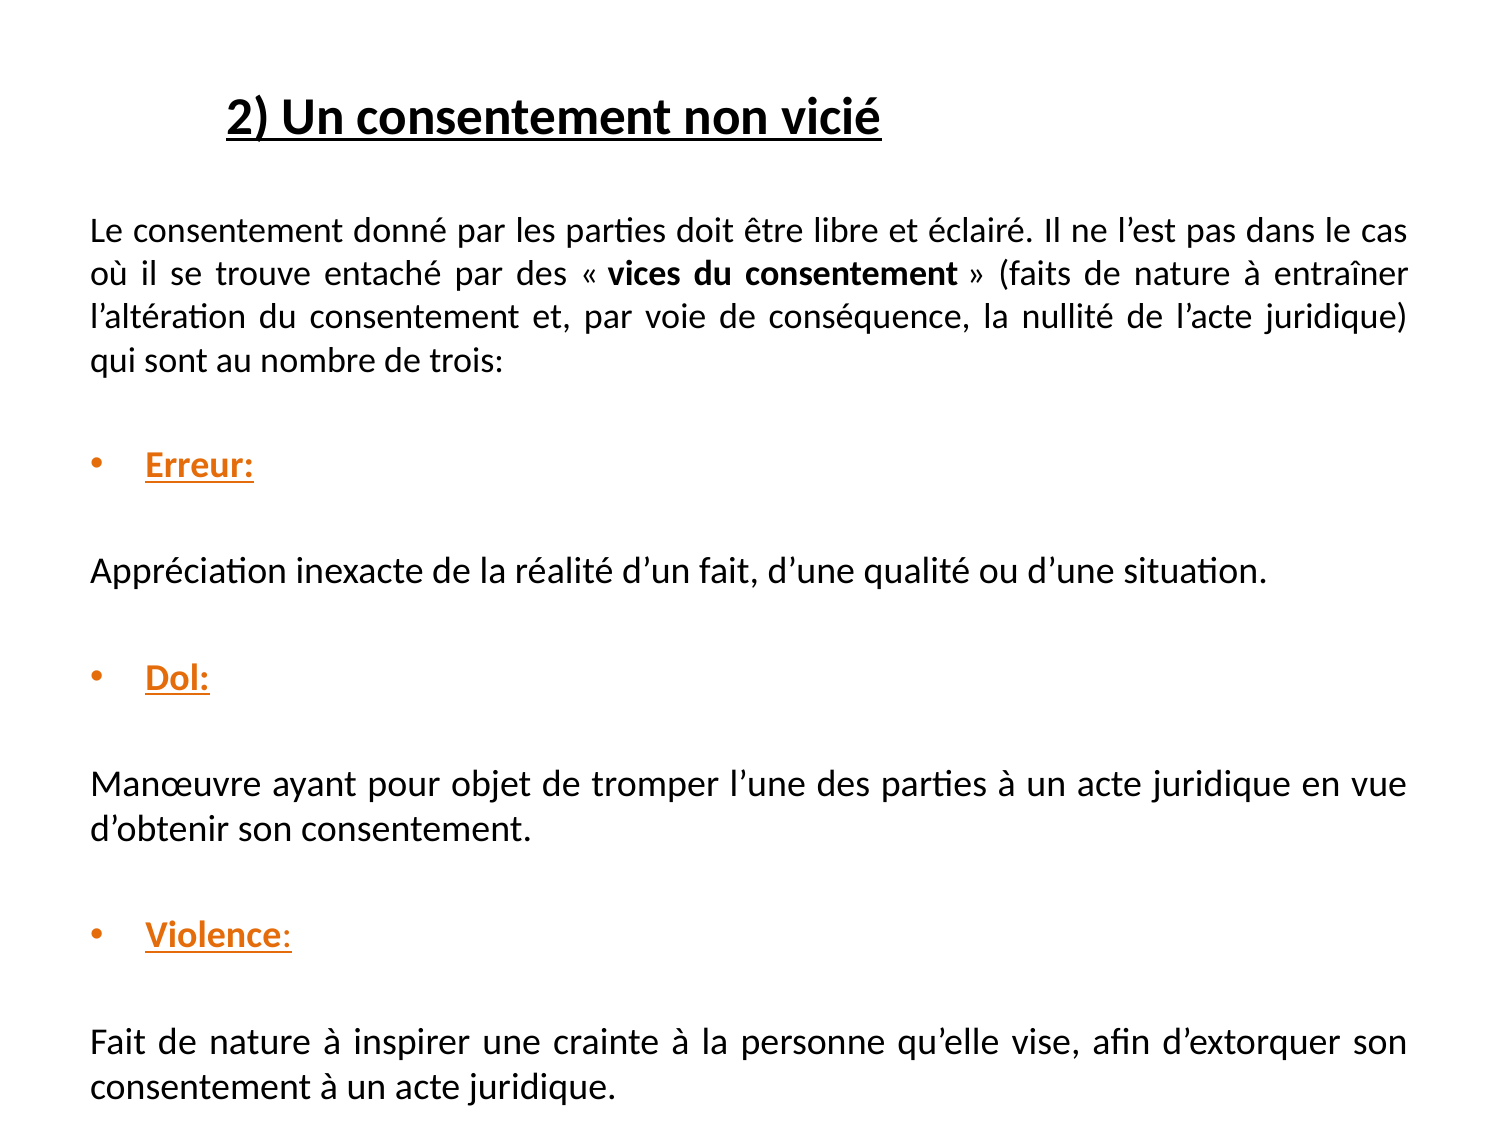

2) Un consentement non vicié

Le consentement donné par les parties doit être libre et éclairé. Il ne l’est pas dans le cas où il se trouve entaché par des « vices du consentement » (faits de nature à entraîner l’altération du consentement et, par voie de conséquence, la nullité de l’acte juridique) qui sont au nombre de trois:

Erreur:

Appréciation inexacte de la réalité d’un fait, d’une qualité ou d’une situation.

Dol:

Manœuvre ayant pour objet de tromper l’une des parties à un acte juridique en vue d’obtenir son consentement.

Violence:

Fait de nature à inspirer une crainte à la personne qu’elle vise, afin d’extorquer son consentement à un acte juridique.